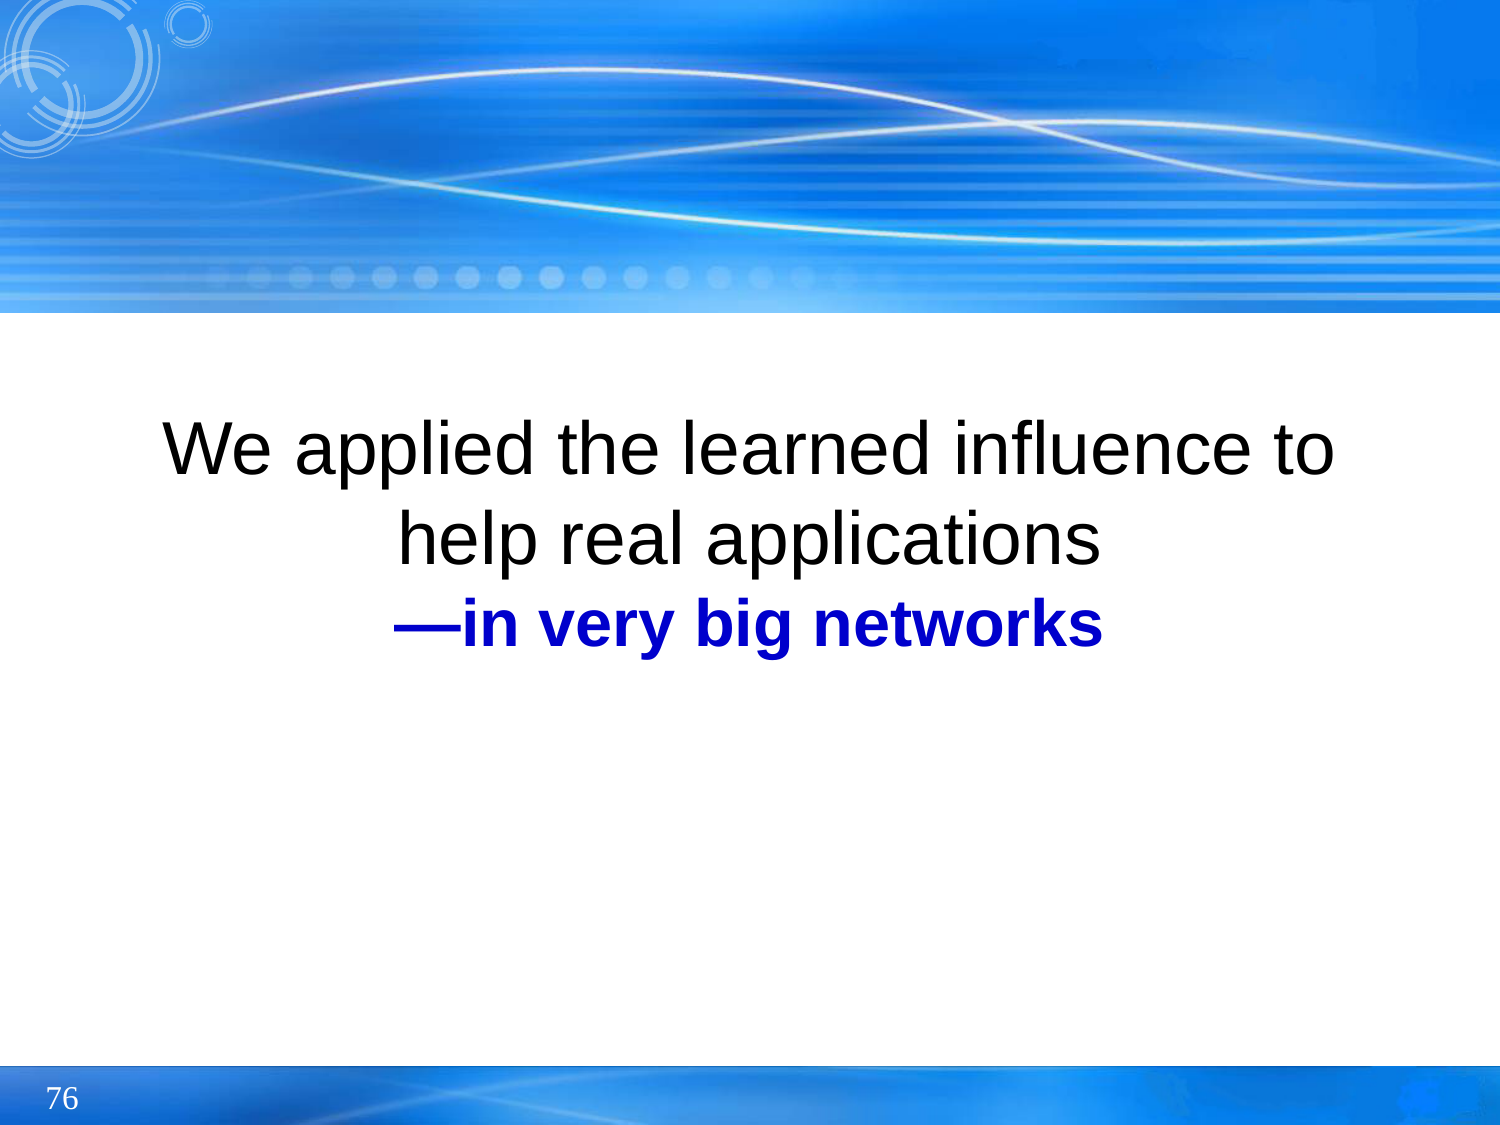

# We applied the learned influence to help real applications —in very big networks